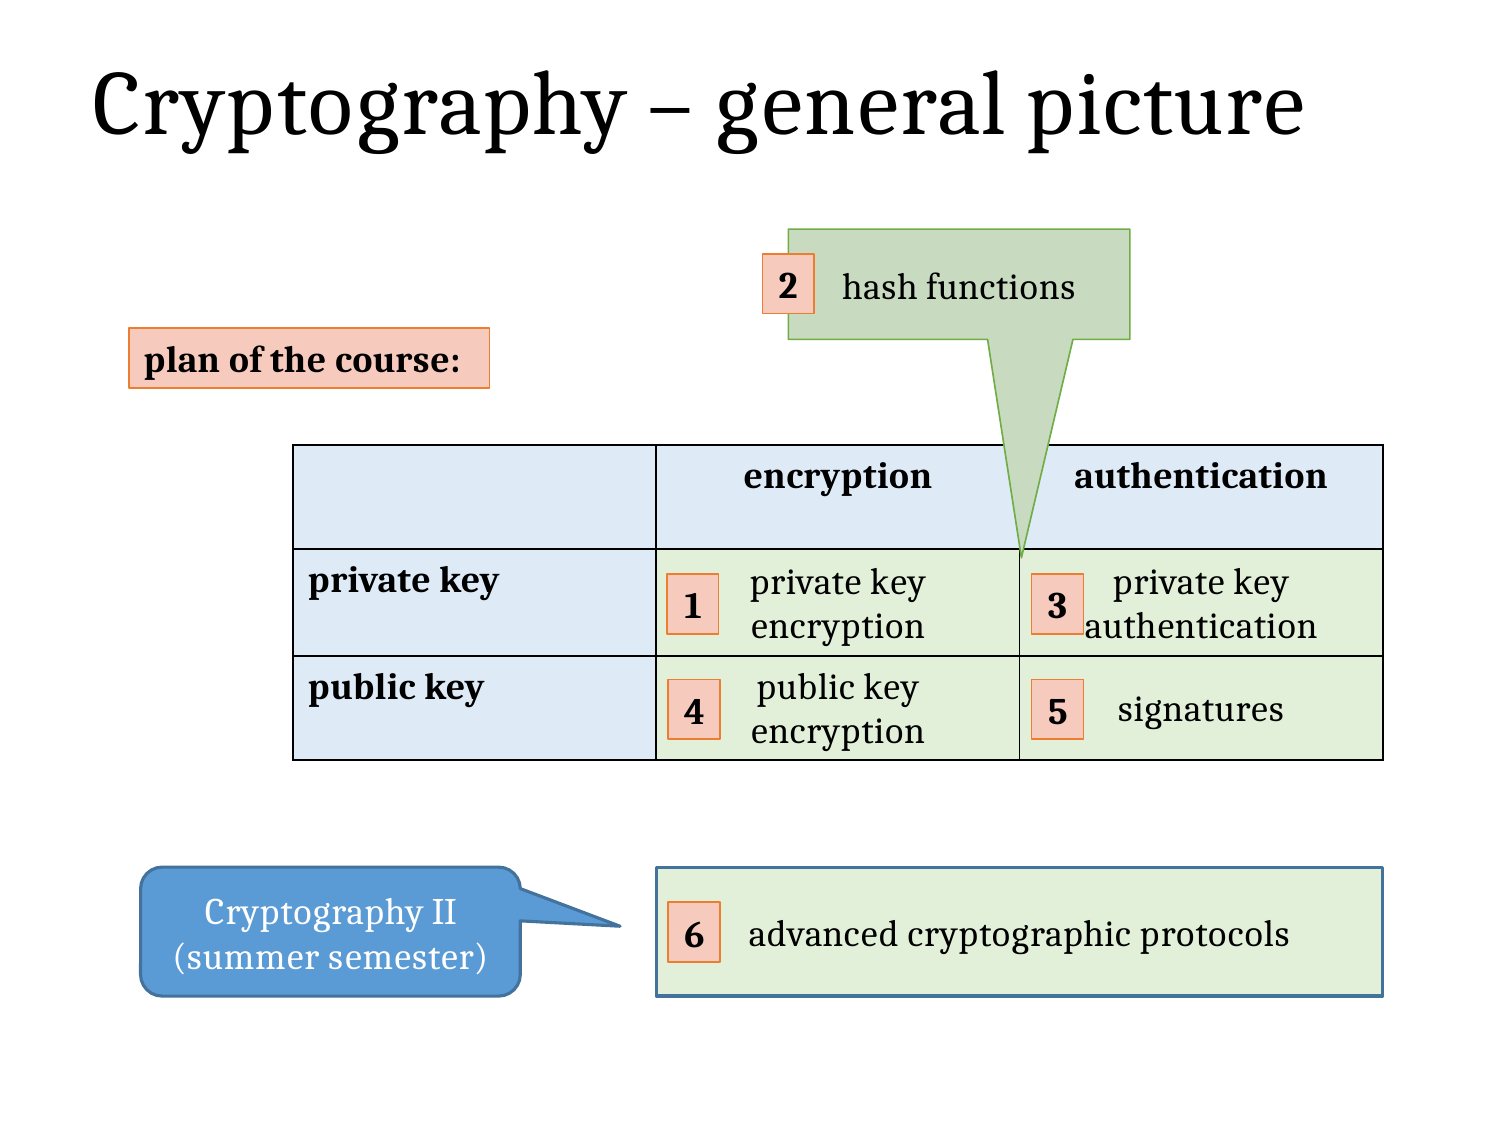

# Cryptography – general picture
hash functions
2
plan of the course:
|  | encryption | authentication |
| --- | --- | --- |
| private key | private key encryption | private key authentication |
| public key | public key encryption | signatures |
1
3
4
5
Cryptography II (summer semester)
advanced cryptographic protocols
6